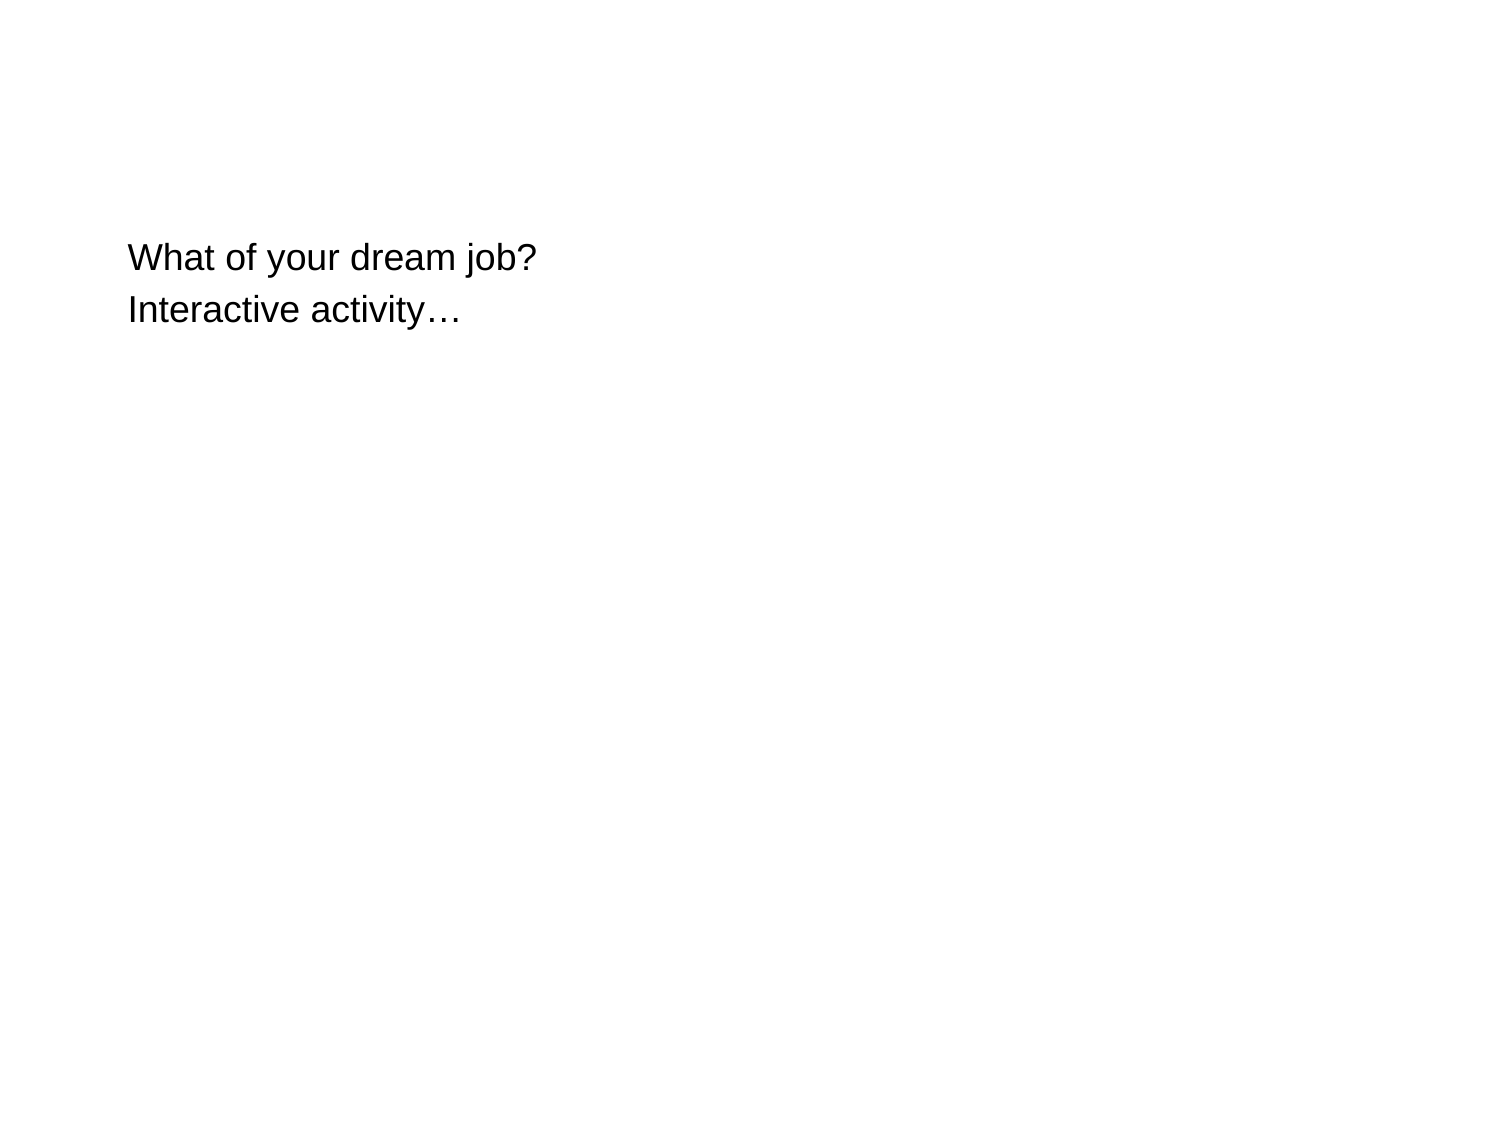

#
What of your dream job?
Interactive activity…